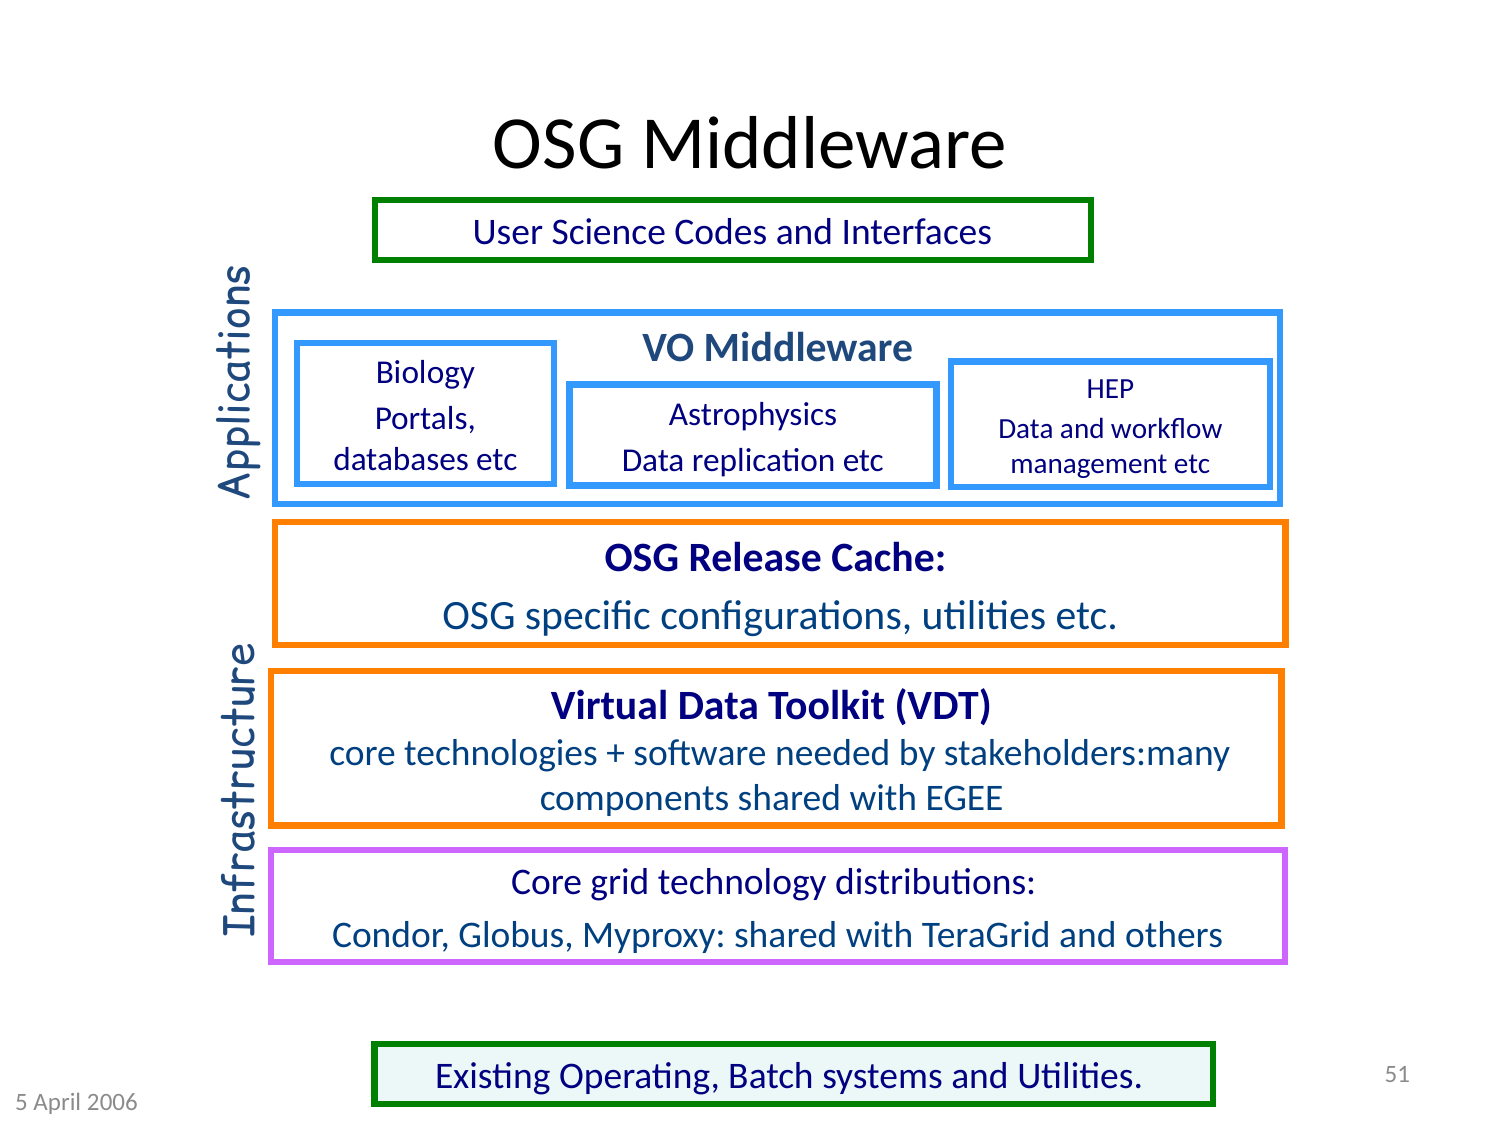

# OSG Middleware
User Science Codes and Interfaces
VO Middleware
Biology
Portals, databases etc
HEP
Data and workflow management etc
Astrophysics
Data replication etc
Applications

OSG Release Cache:
OSG specific configurations, utilities etc.
Virtual Data Toolkit (VDT)
 core technologies + software needed by stakeholders:many components shared with EGEE
Infrastructure
Core grid technology distributions:
Condor, Globus, Myproxy: shared with TeraGrid and others
D. Olson, OSG for DOSAR Workshop
51
Existing Operating, Batch systems and Utilities.
5 April 2006